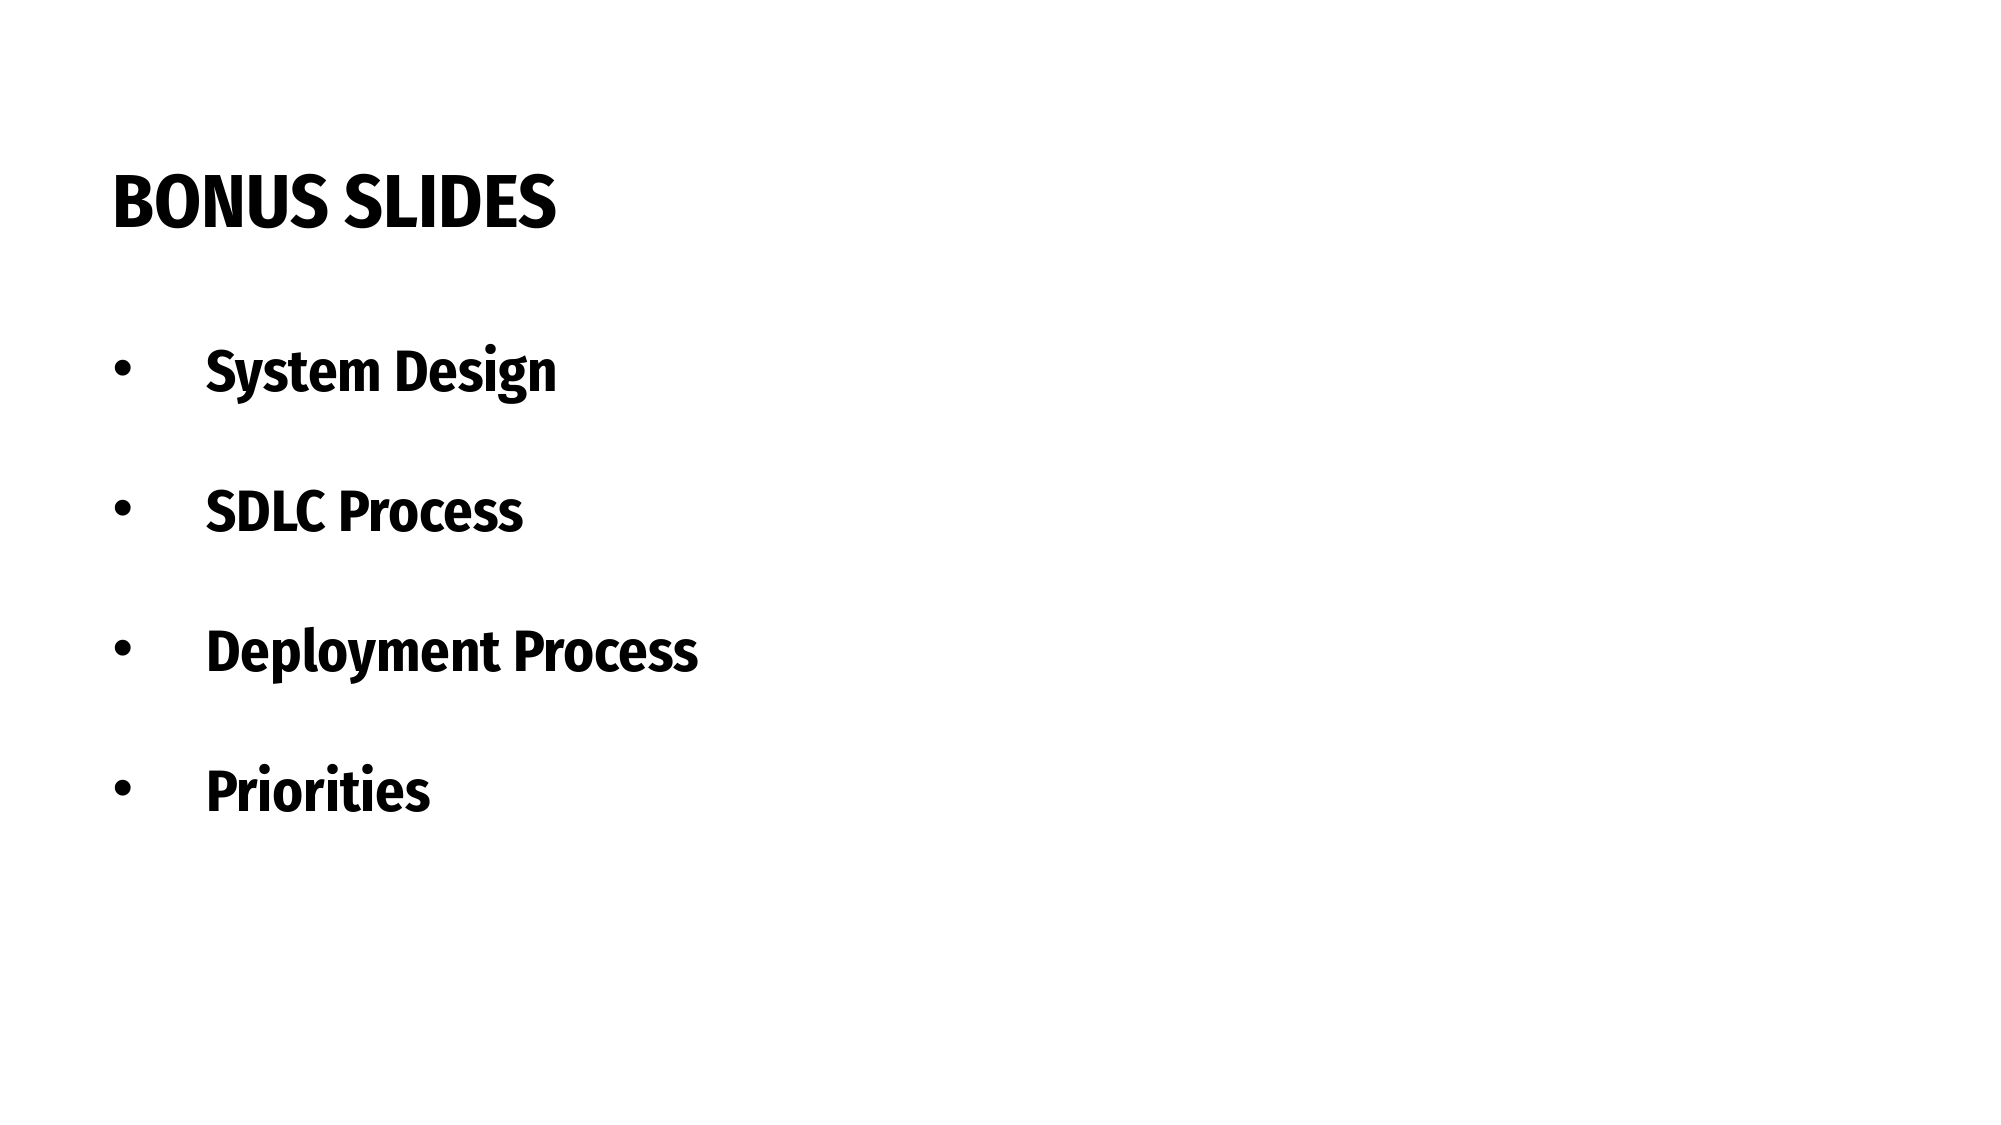

BONUS SLIDES

System Design

SDLC Process

Deployment Process

Priorities